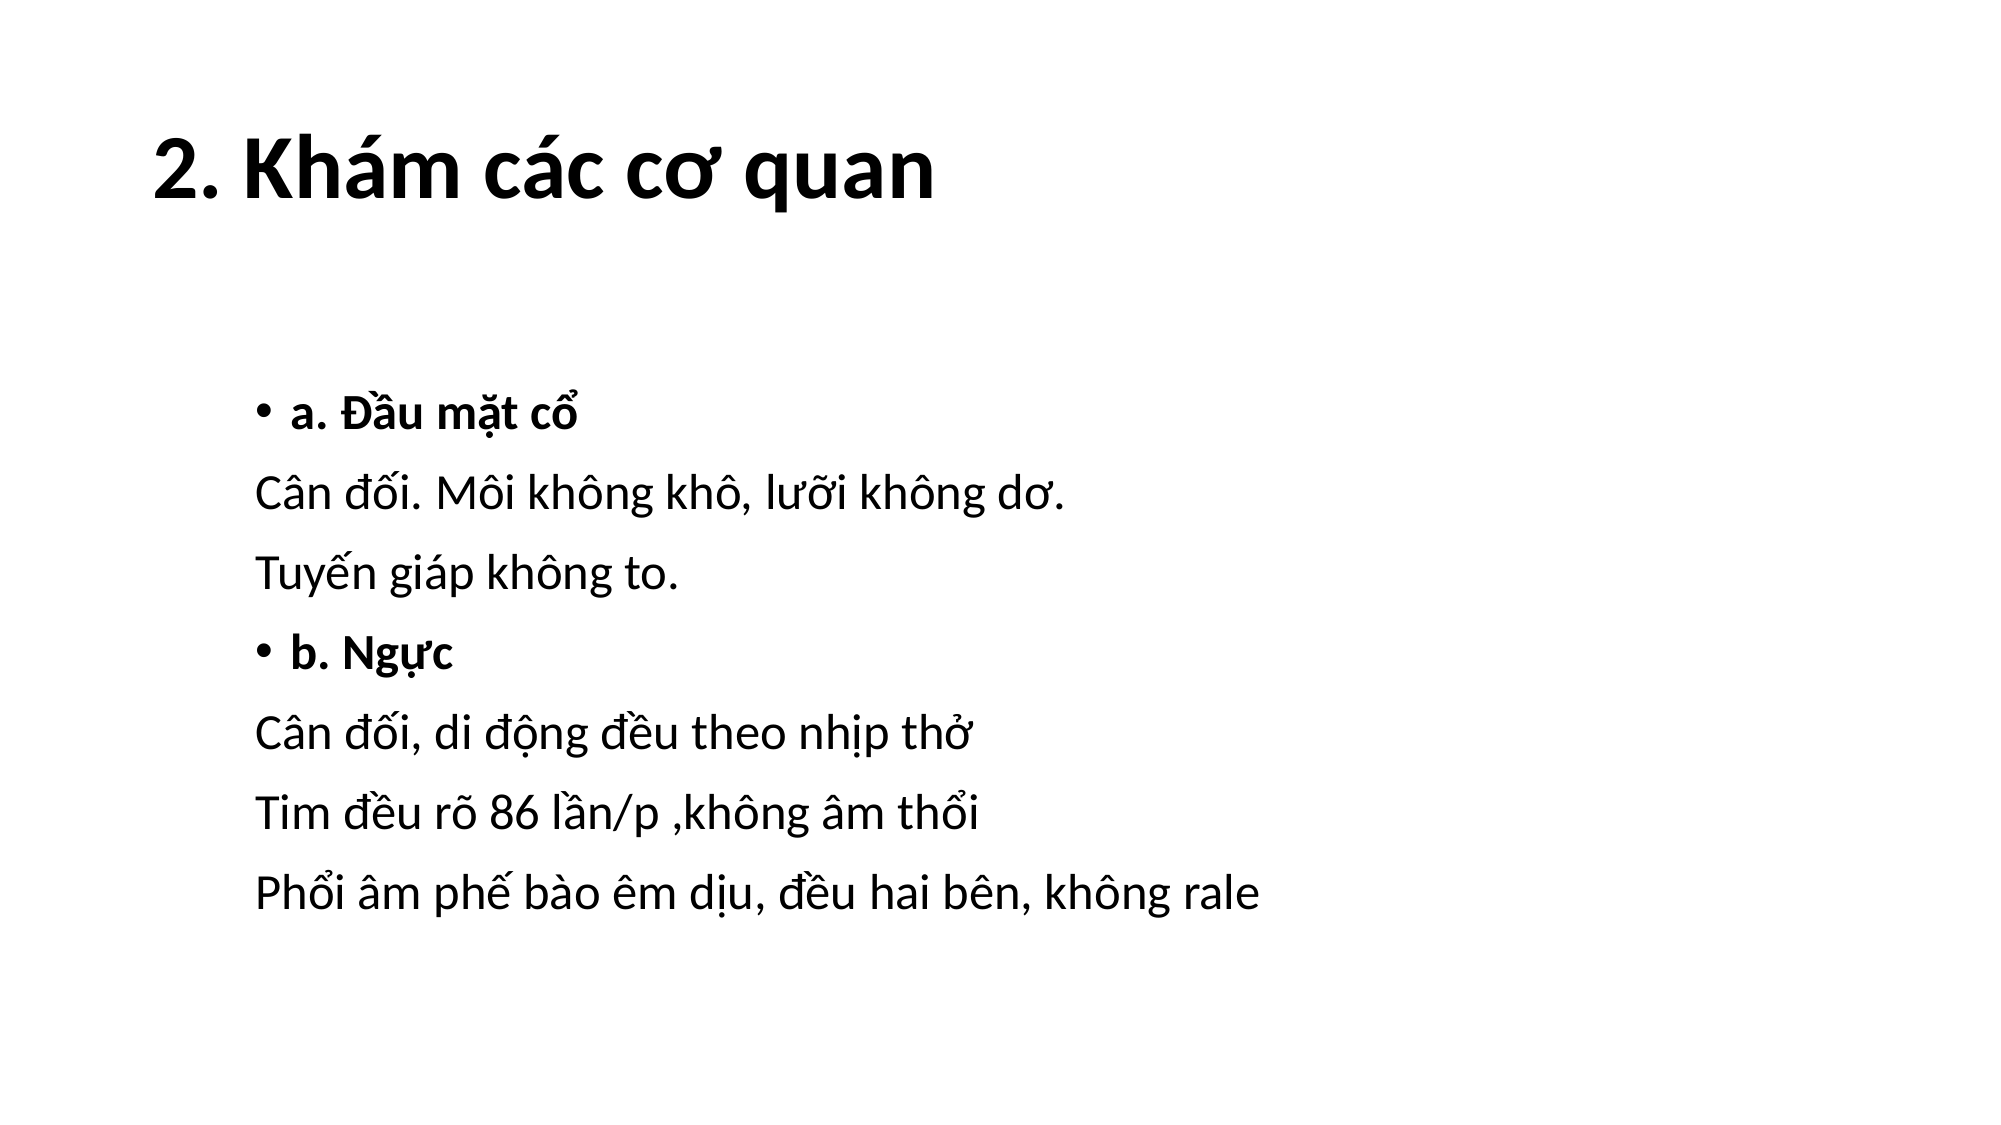

# 2. Khám các cơ quan

a. Đầu mặt cổ
Cân đối. Môi không khô, lưỡi không dơ.
Tuyến giáp không to.
b. Ngực
Cân đối, di động đều theo nhịp thở
Tim đều rõ 86 lần/p ,không âm thổi
Phổi âm phế bào êm dịu, đều hai bên, không rale